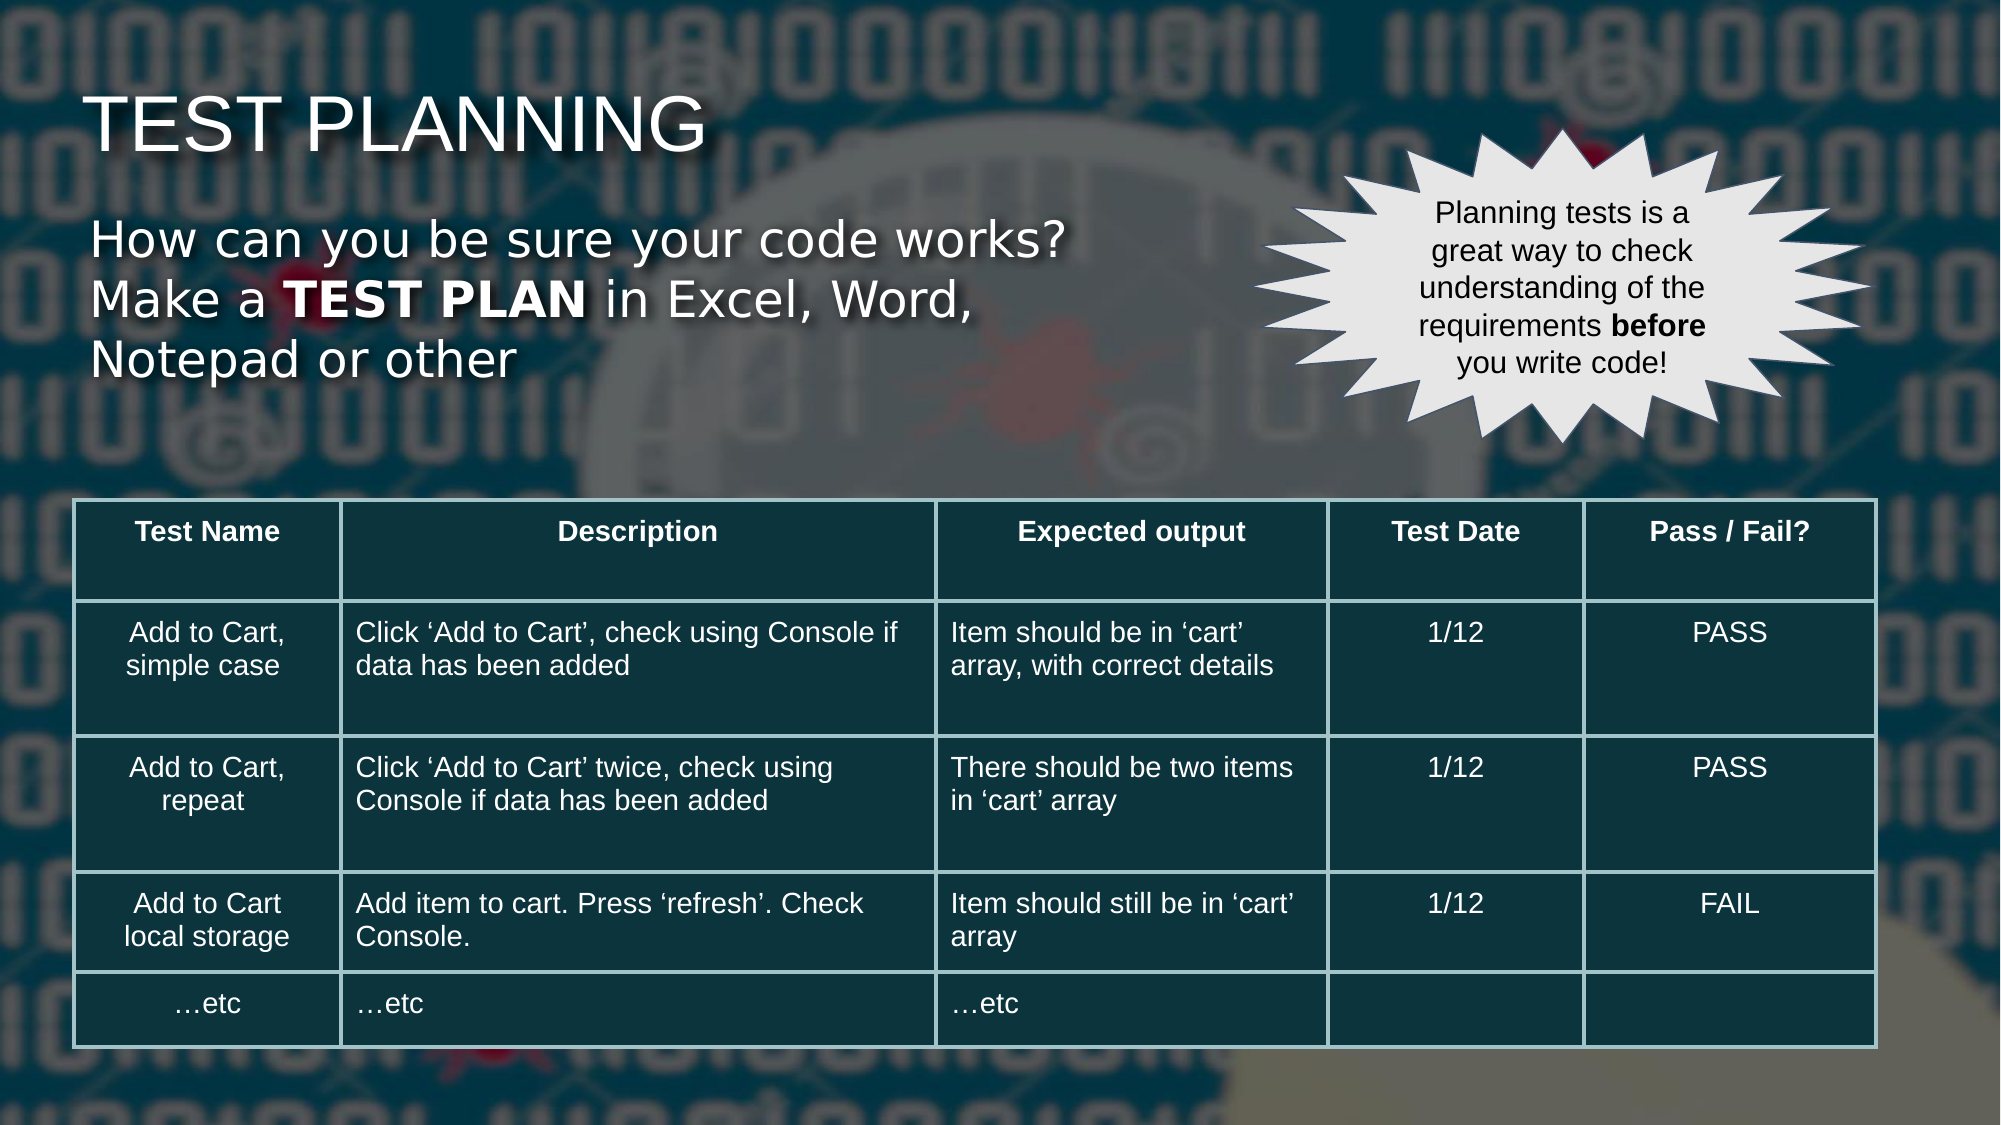

TEST PLANNING
Planning tests is a great way to check understanding of the requirements before you write code!
How can you be sure your code works?
Make a TEST PLAN in Excel, Word, Notepad or other

| Test Name | Description | Expected output | Test Date | Pass / Fail? |
| --- | --- | --- | --- | --- |
| Add to Cart, simple case | Click ‘Add to Cart’, check using Console if data has been added | Item should be in ‘cart’ array, with correct details | 1/12 | PASS |
| Add to Cart, repeat | Click ‘Add to Cart’ twice, check using Console if data has been added | There should be two items in ‘cart’ array | 1/12 | PASS |
| Add to Cart local storage | Add item to cart. Press ‘refresh’. Check Console. | Item should still be in ‘cart’ array | 1/12 | FAIL |
| …etc | …etc | …etc |  |  |